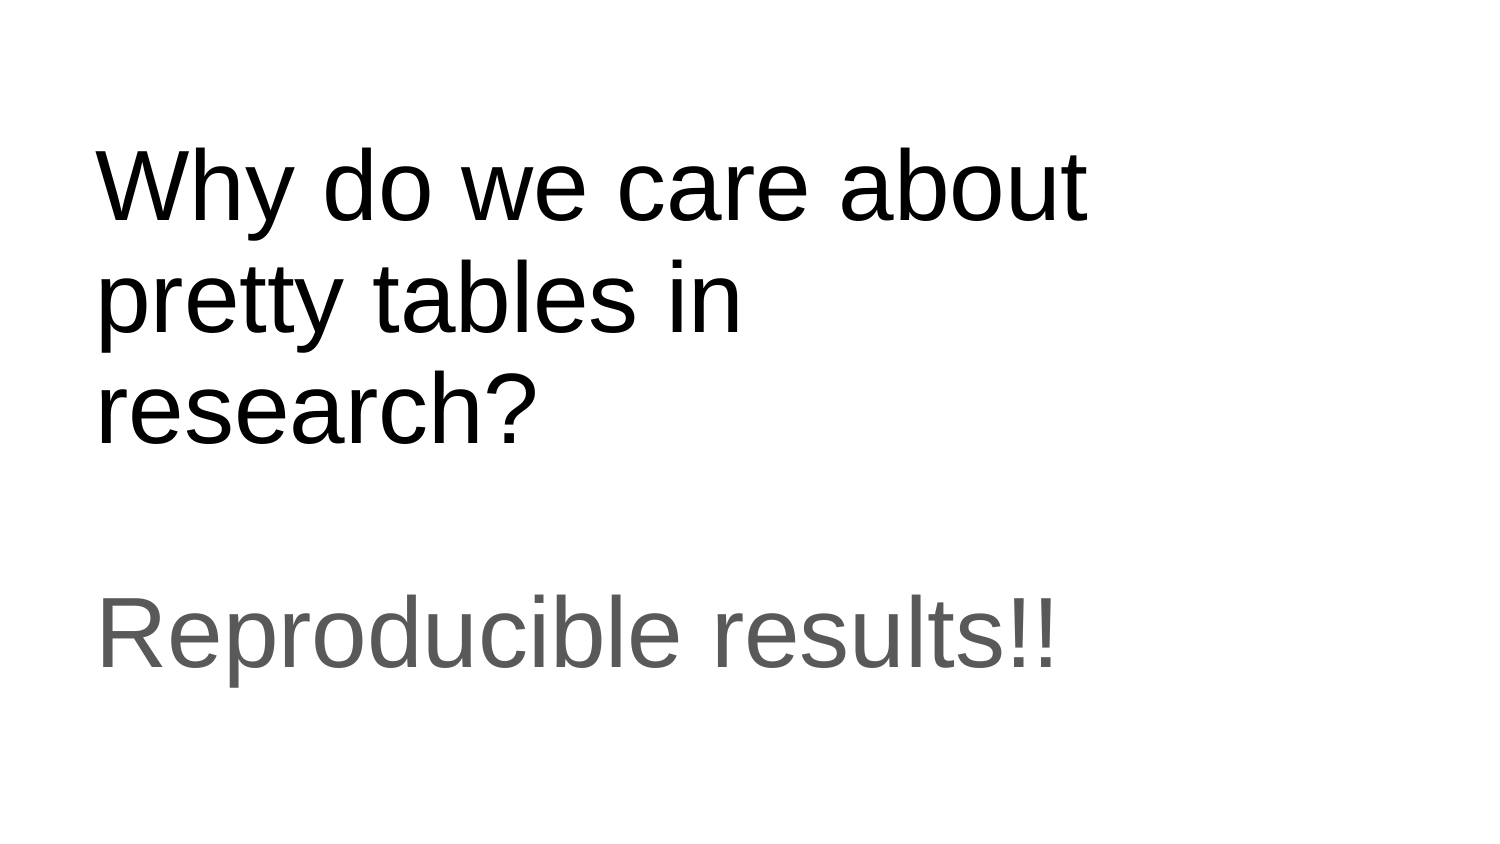

# Why do we care about pretty tables in research?

Reproducible results!!